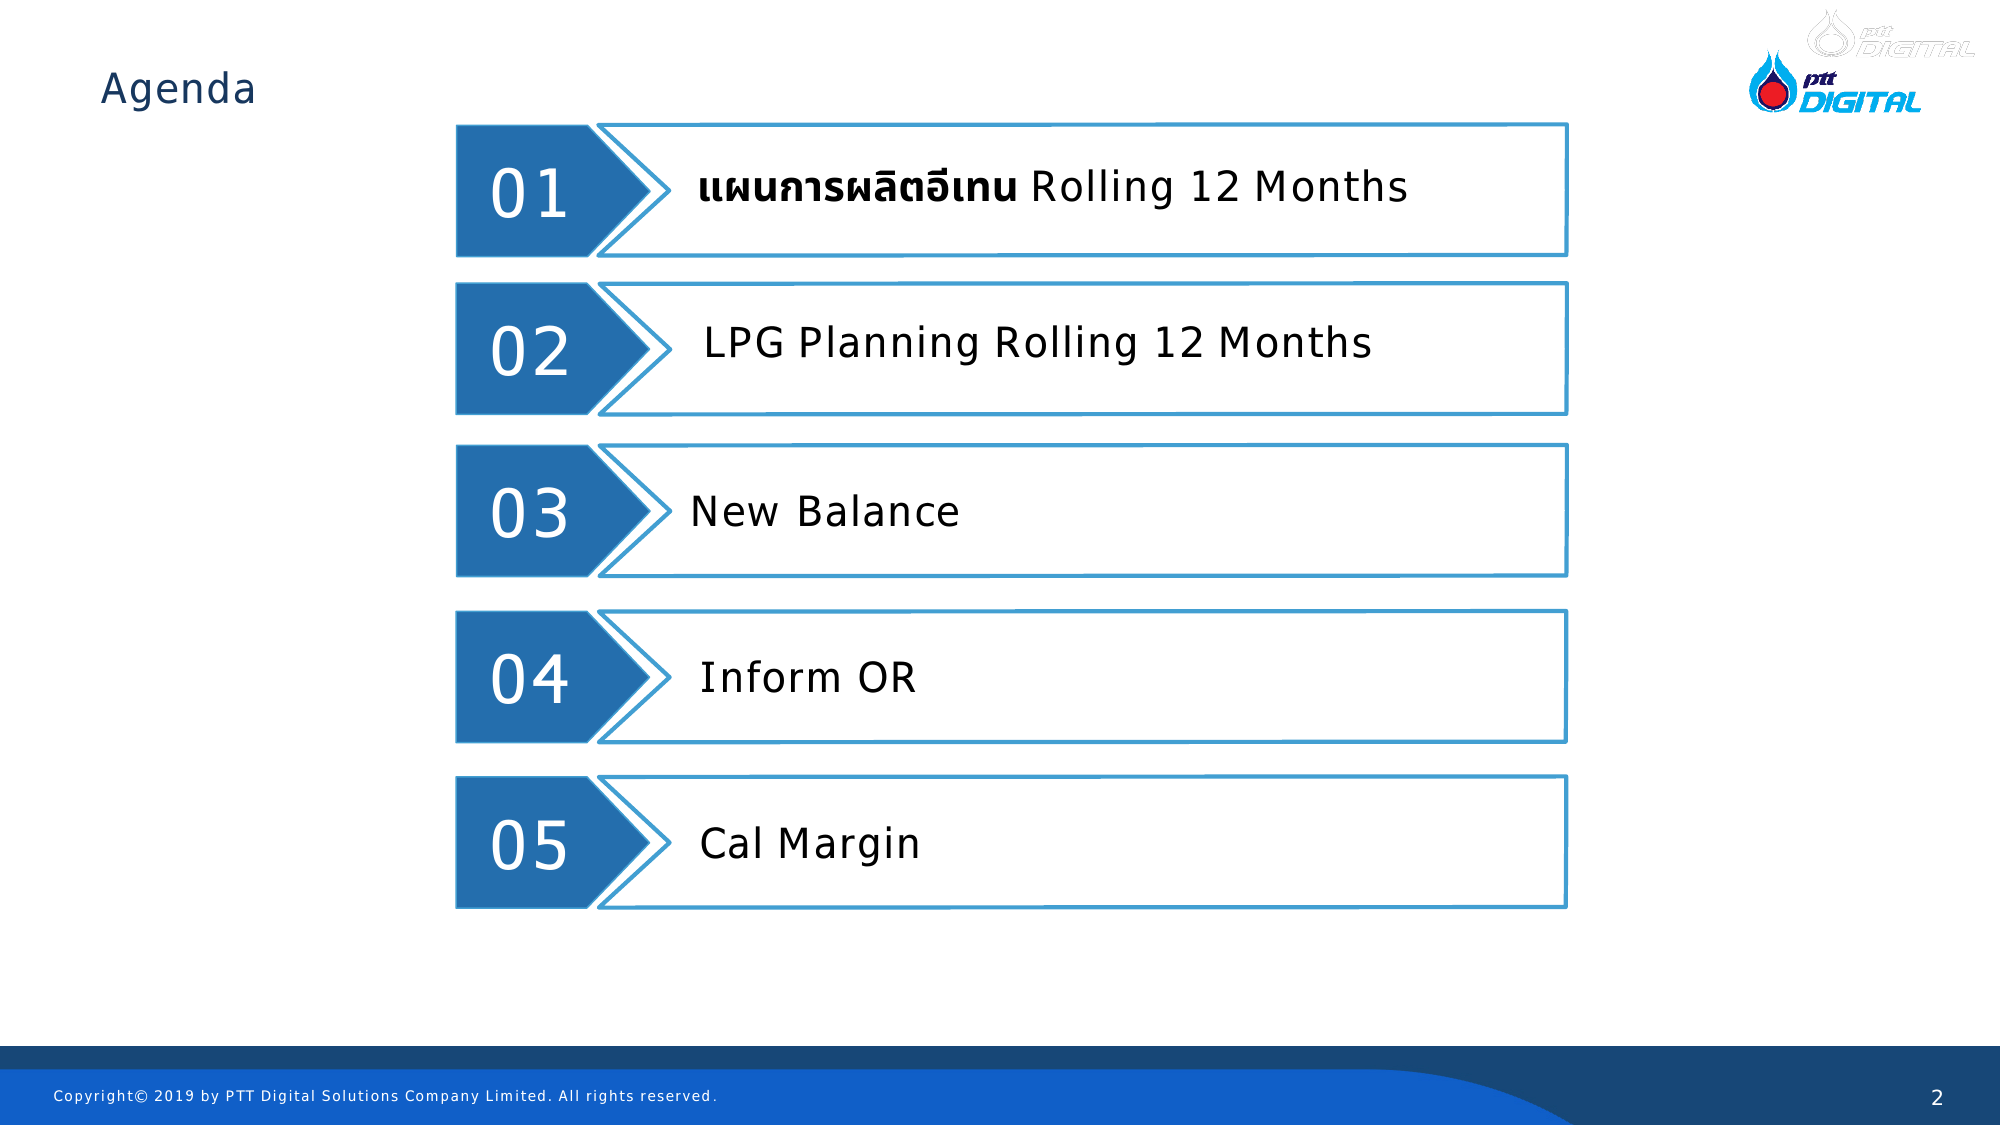

Agenda

แผนการผลิตอีเทน Rolling 12 Months
 01
 02

LPG Planning Rolling 12 Months

 03
New Balance

 04
Inform OR

 05
Cal Margin
2